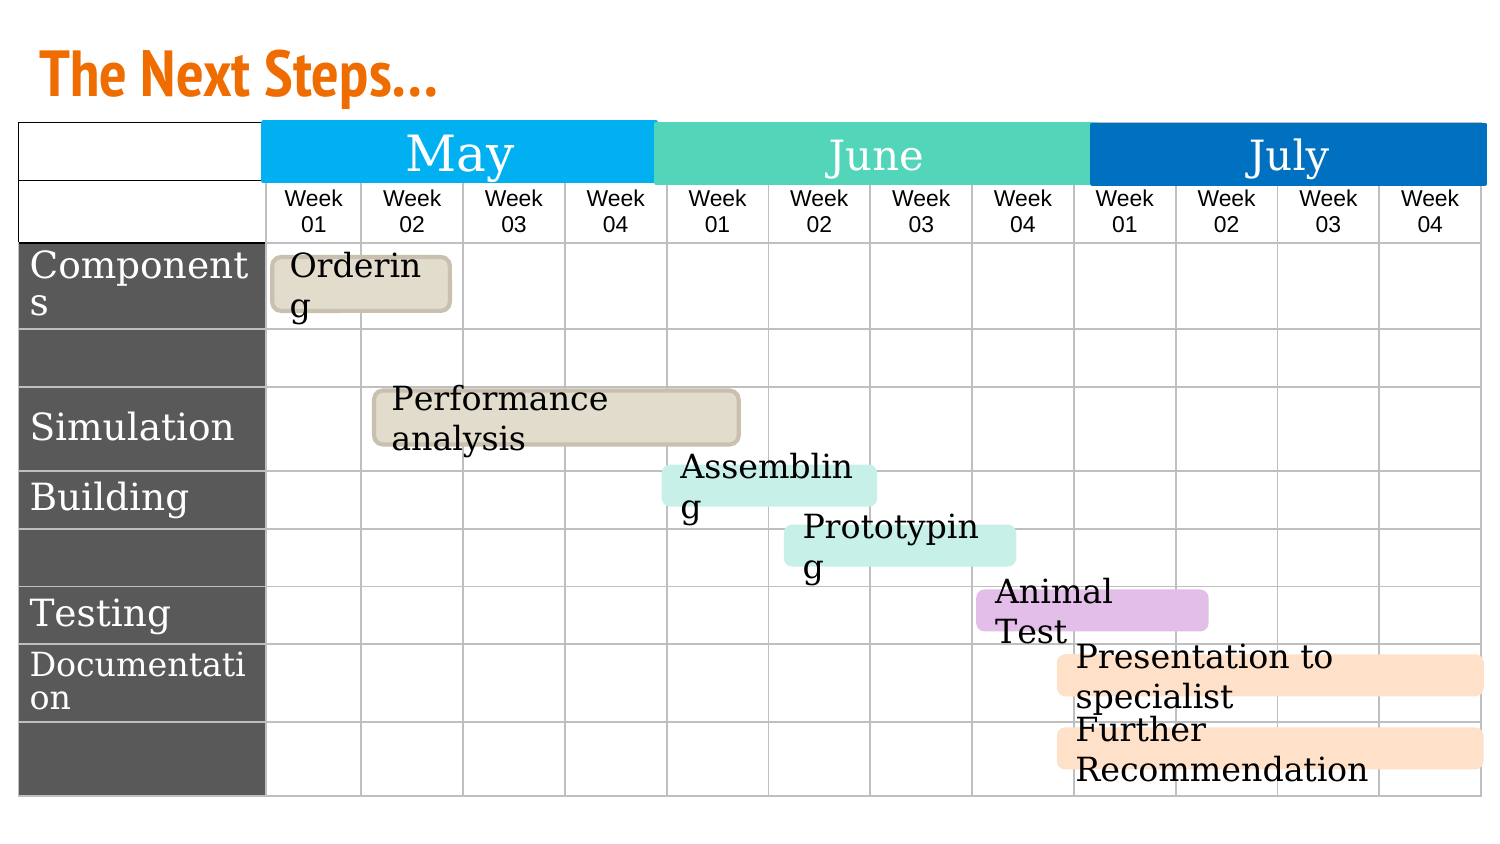

# The Next Steps…
|  | May |  |  |  | June |  |  |  | July |  |  |  |
| --- | --- | --- | --- | --- | --- | --- | --- | --- | --- | --- | --- | --- |
|  | Week 01 | Week 02 | Week 03 | Week 04 | Week 01 | Week 02 | Week 03 | Week 04 | Week 01 | Week 02 | Week 03 | Week 04 |
| Components |  |  |  |  |  |  |  |  |  |  |  |  |
|  |  |  |  |  |  |  |  |  |  |  |  |  |
| Simulation |  |  |  |  |  |  |  |  |  |  |  |  |
| Building |  |  |  |  |  |  |  |  |  |  |  |  |
|  |  |  |  |  |  |  |  |  |  |  |  |  |
| Testing |  |  |  |  |  |  |  |  |  |  |  |  |
| Documentation |  |  |  |  |  |  |  |  |  |  |  |  |
|  |  |  |  |  |  |  |  |  |  |  |  |  |
May
June
July
Ordering
Performance analysis
Assembling
Prototyping
Animal Test
Presentation to specialist
Further Recommendation